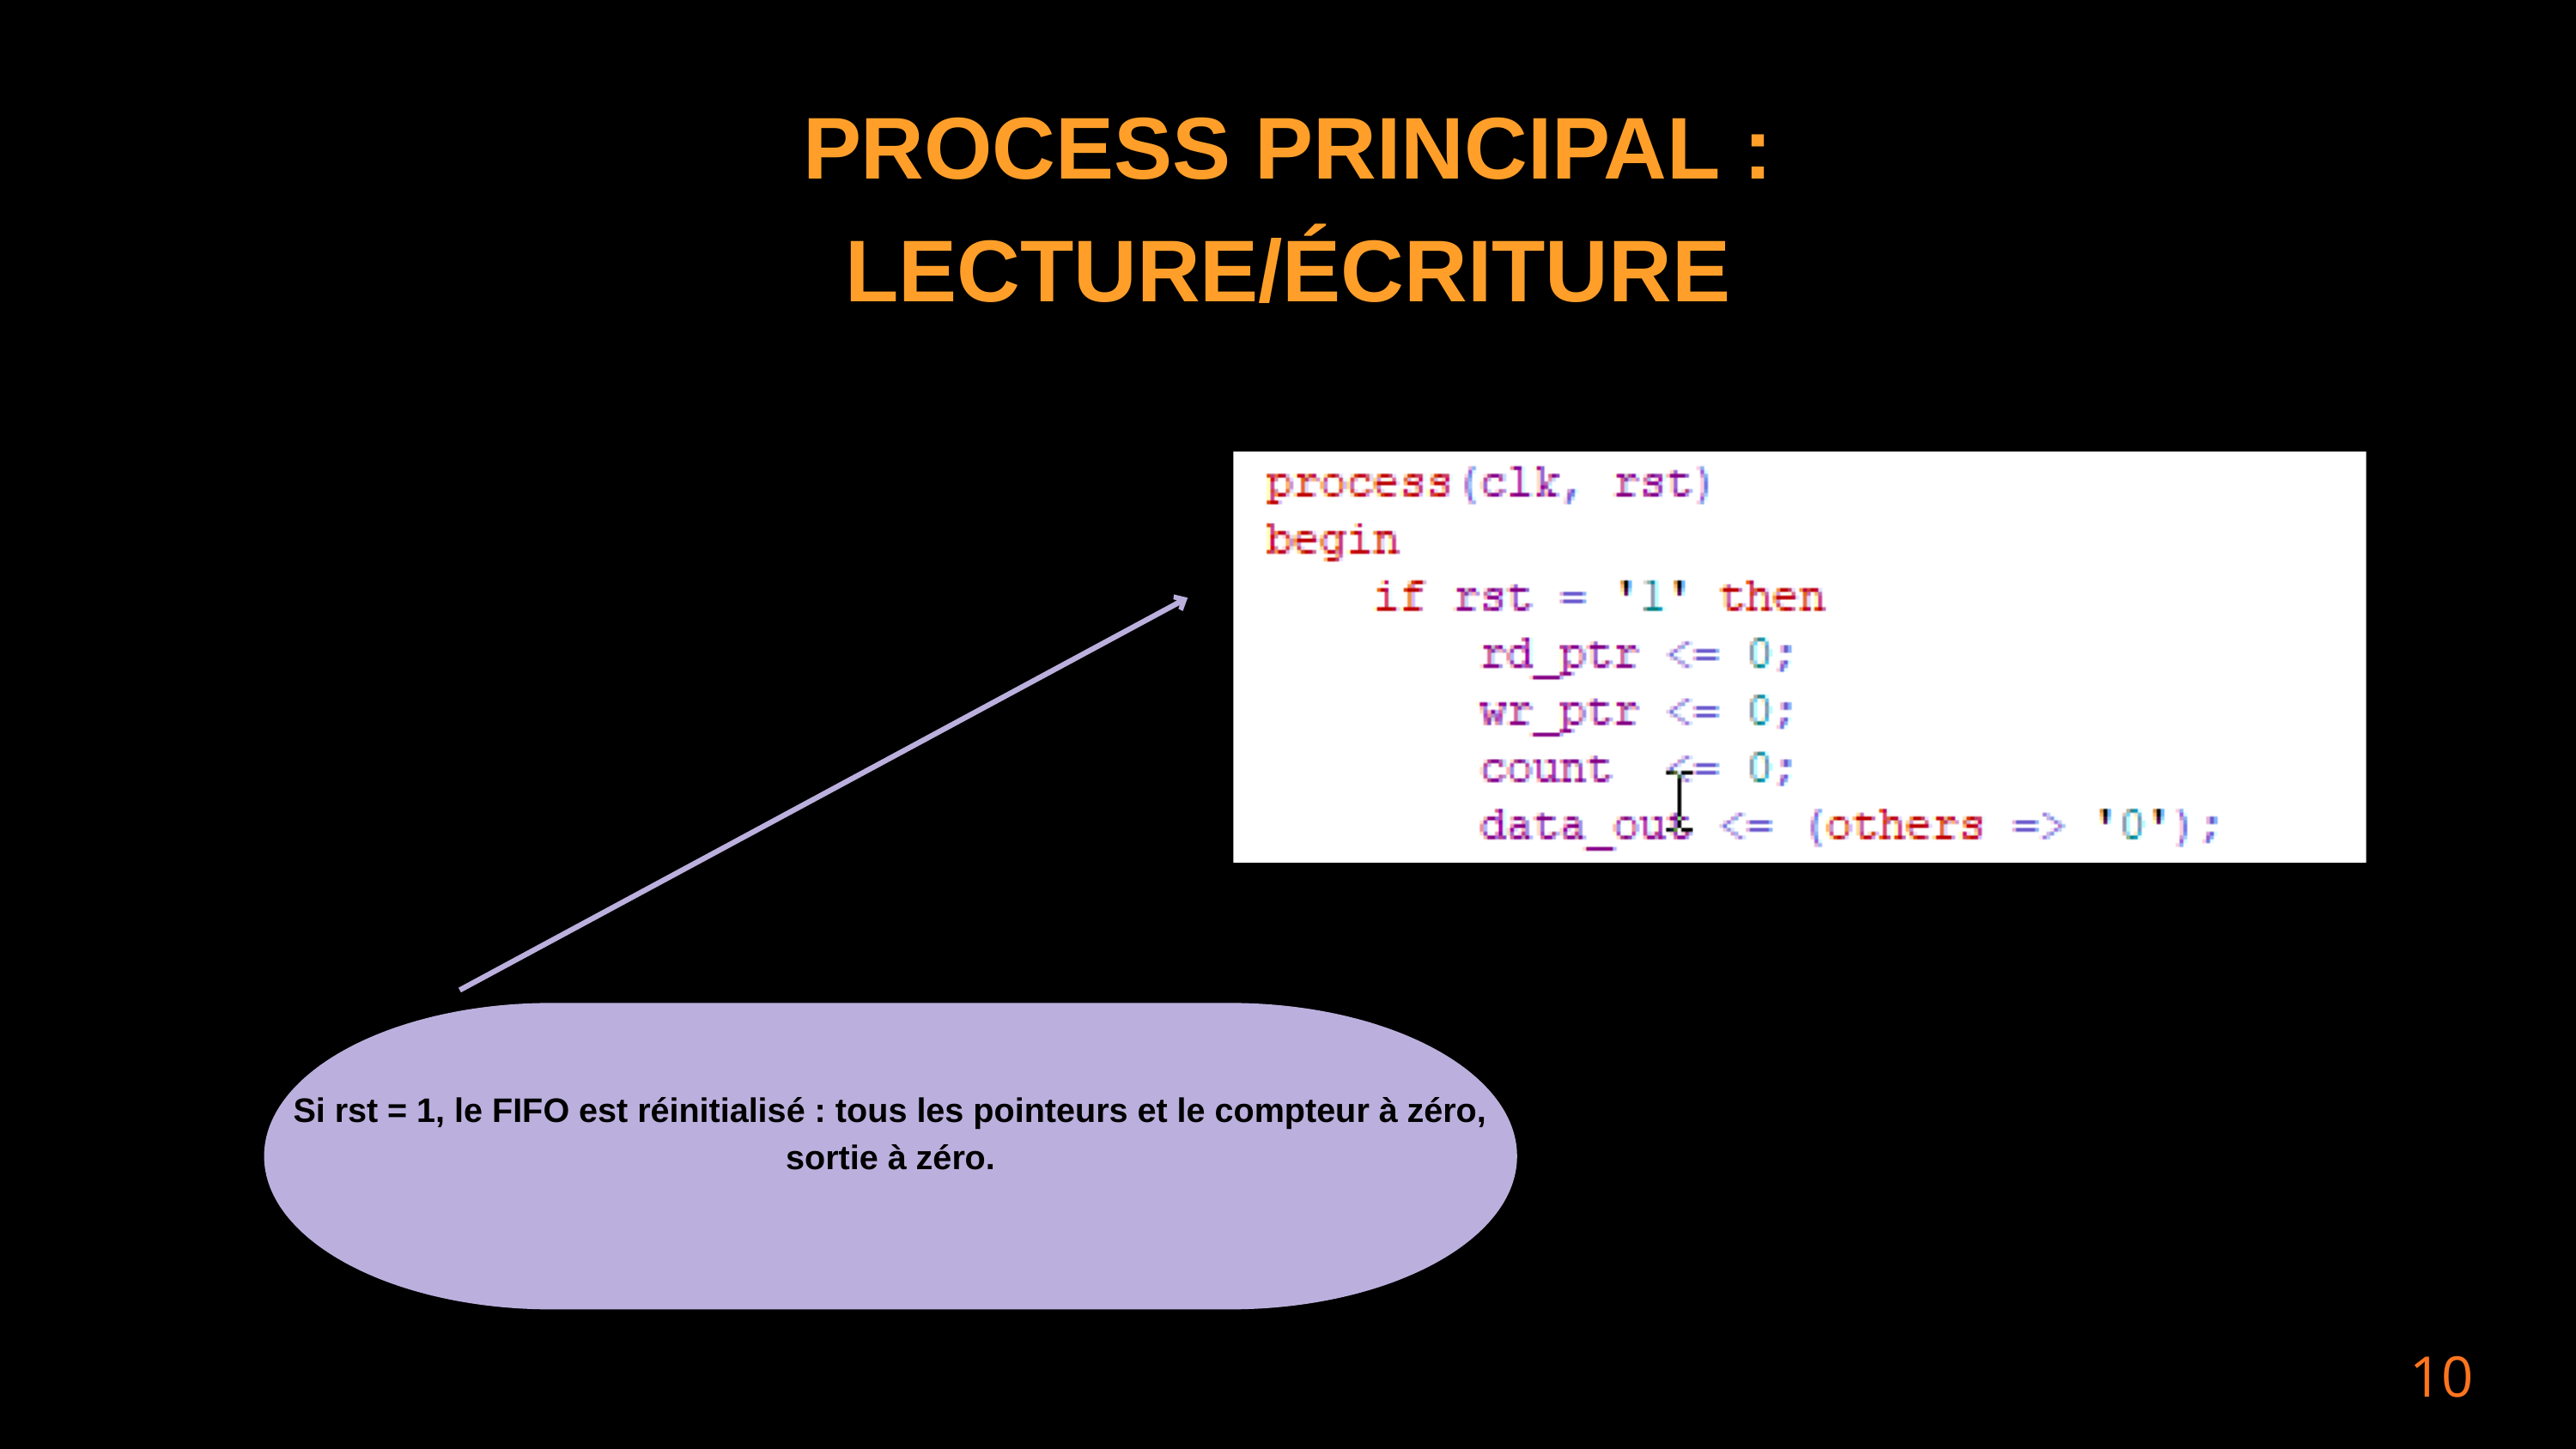

PROCESS PRINCIPAL : LECTURE/ÉCRITURE

Si rst = 1, le FIFO est réinitialisé : tous les pointeurs et le compteur à zéro, sortie à zéro.
10